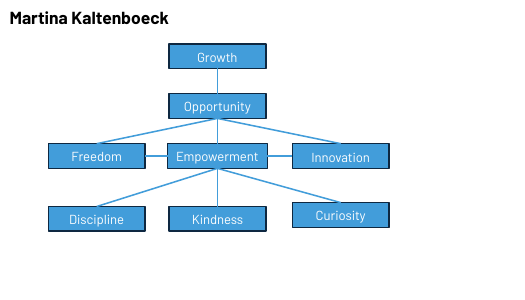

Martina Kaltenboeck
Growth

Opportunity
Freedom
Innovation

Empowerment
Curiosity
Discipline
Kindness